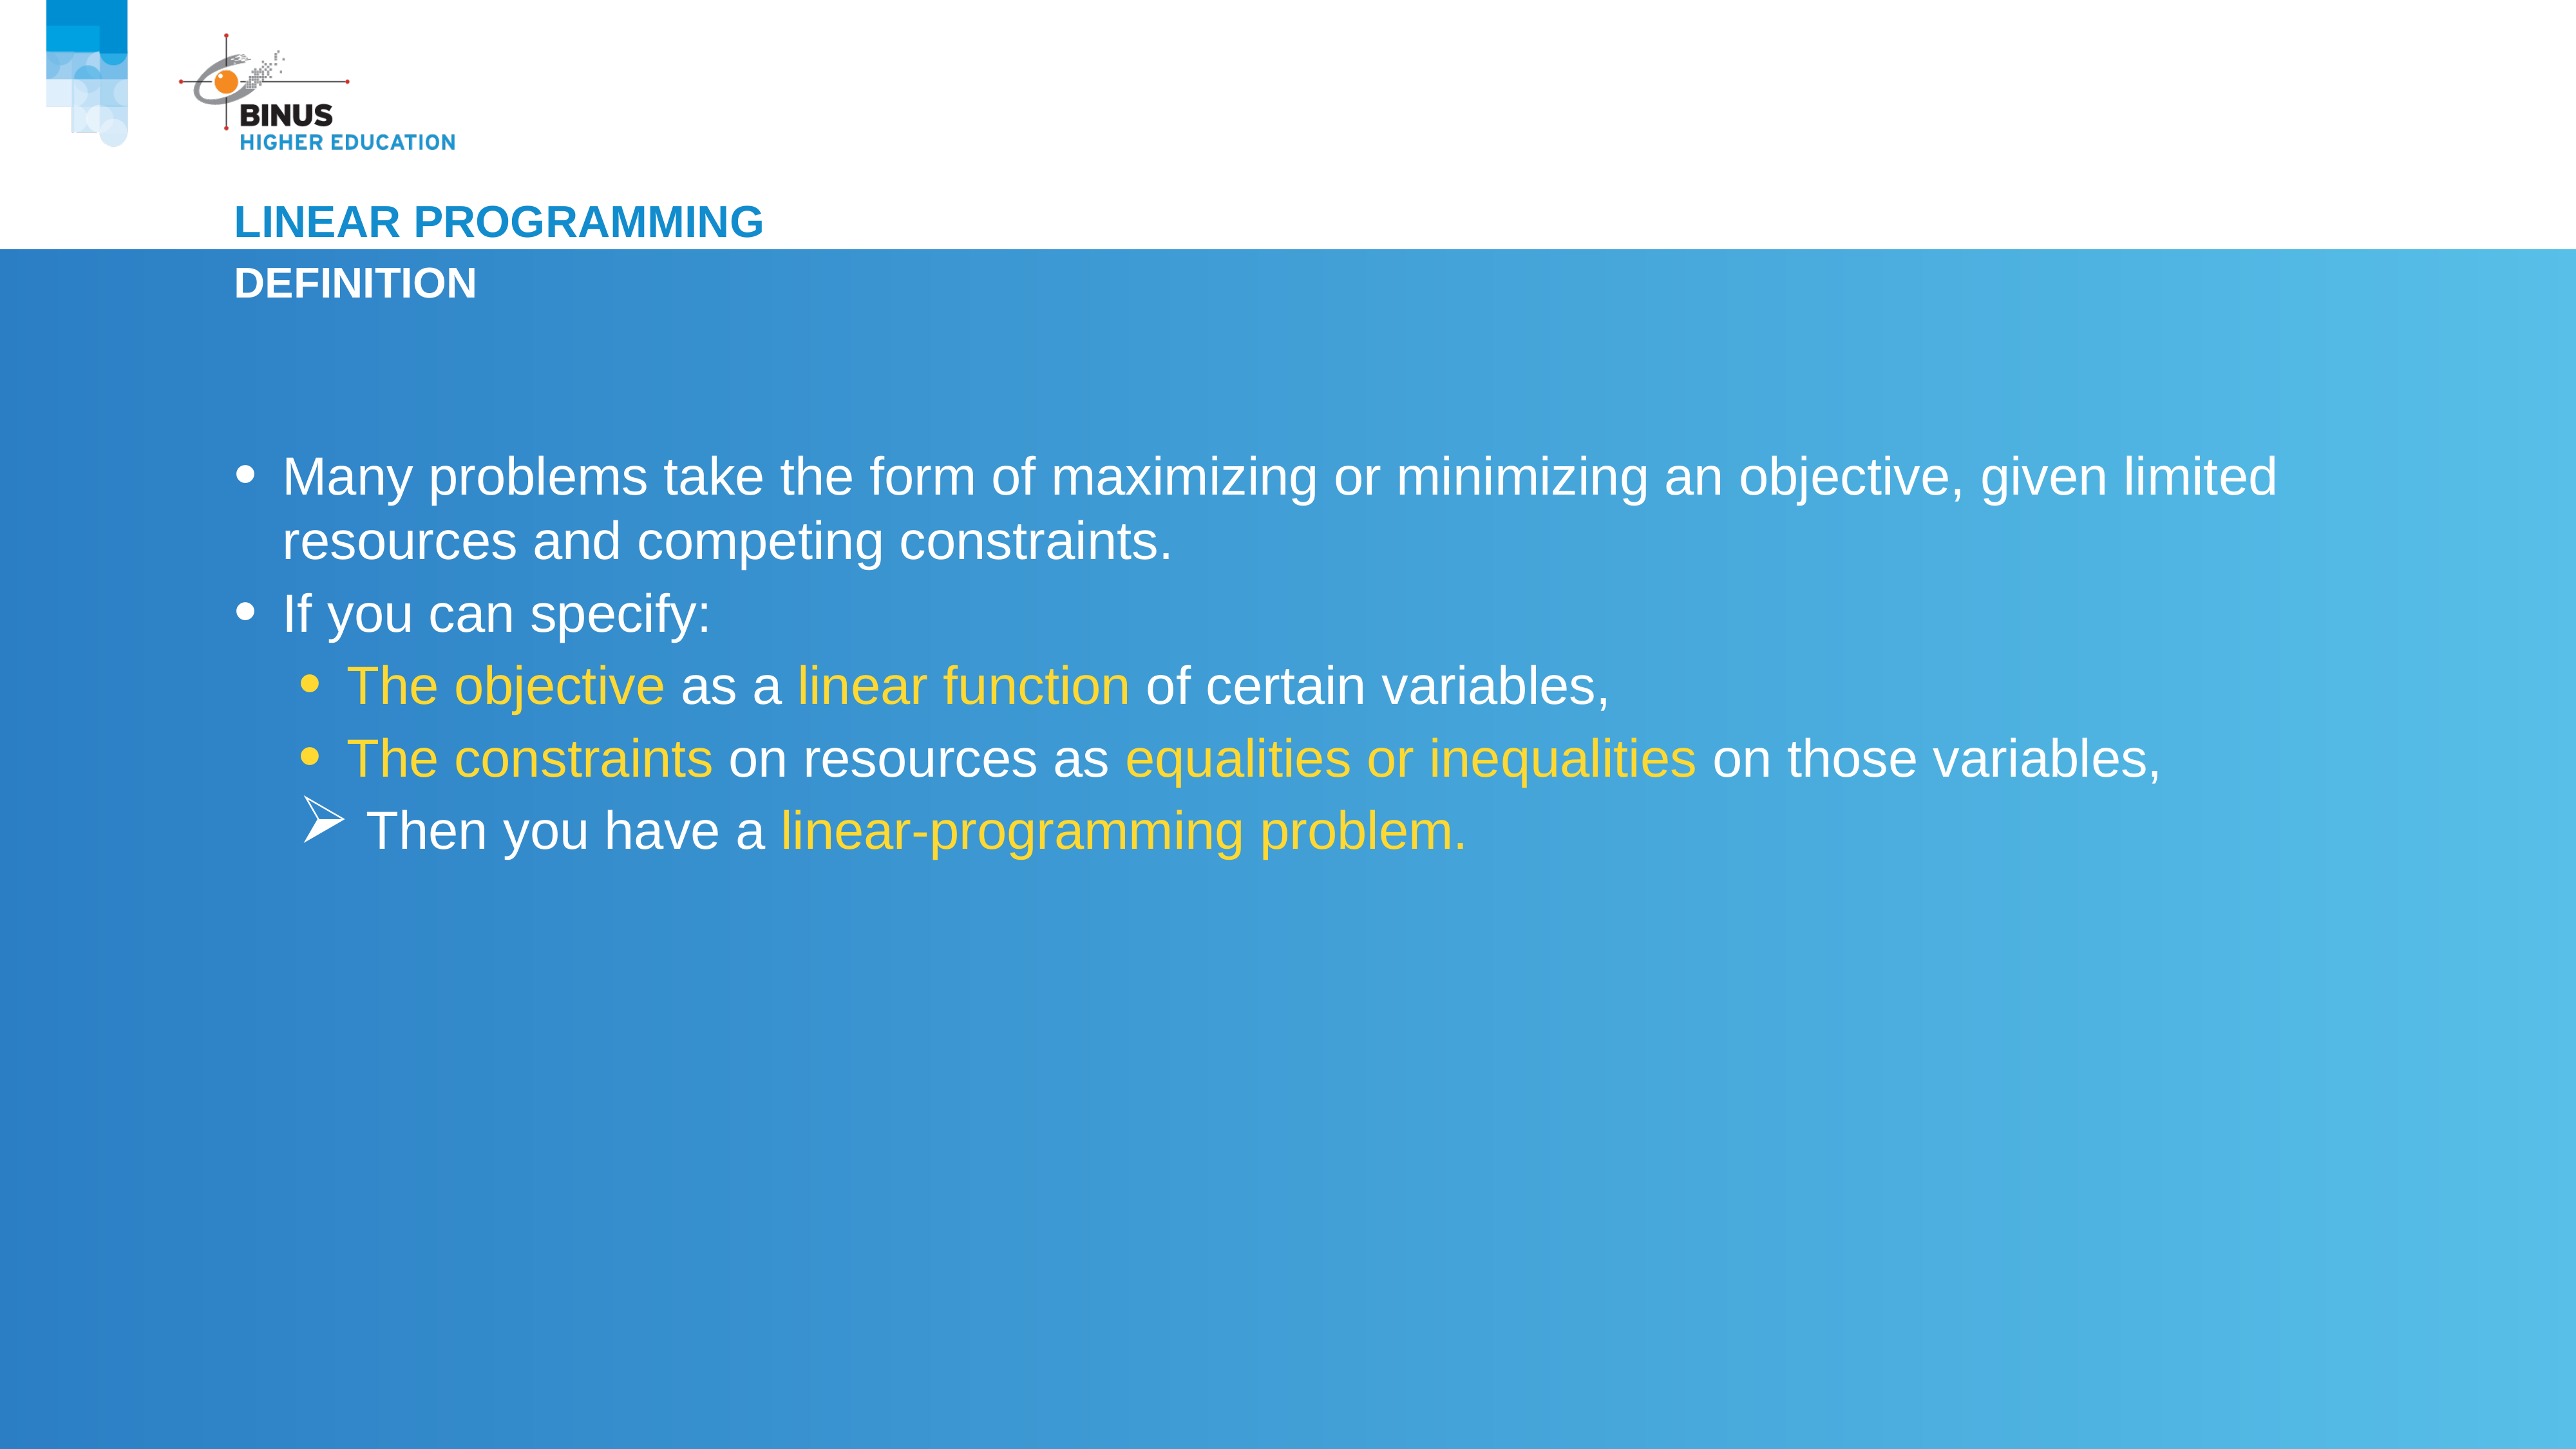

# Linear programming
Definition
Many problems take the form of maximizing or minimizing an objective, given limited resources and competing constraints.
If you can specify:
The objective as a linear function of certain variables,
The constraints on resources as equalities or inequalities on those variables,
 Then you have a linear-programming problem.